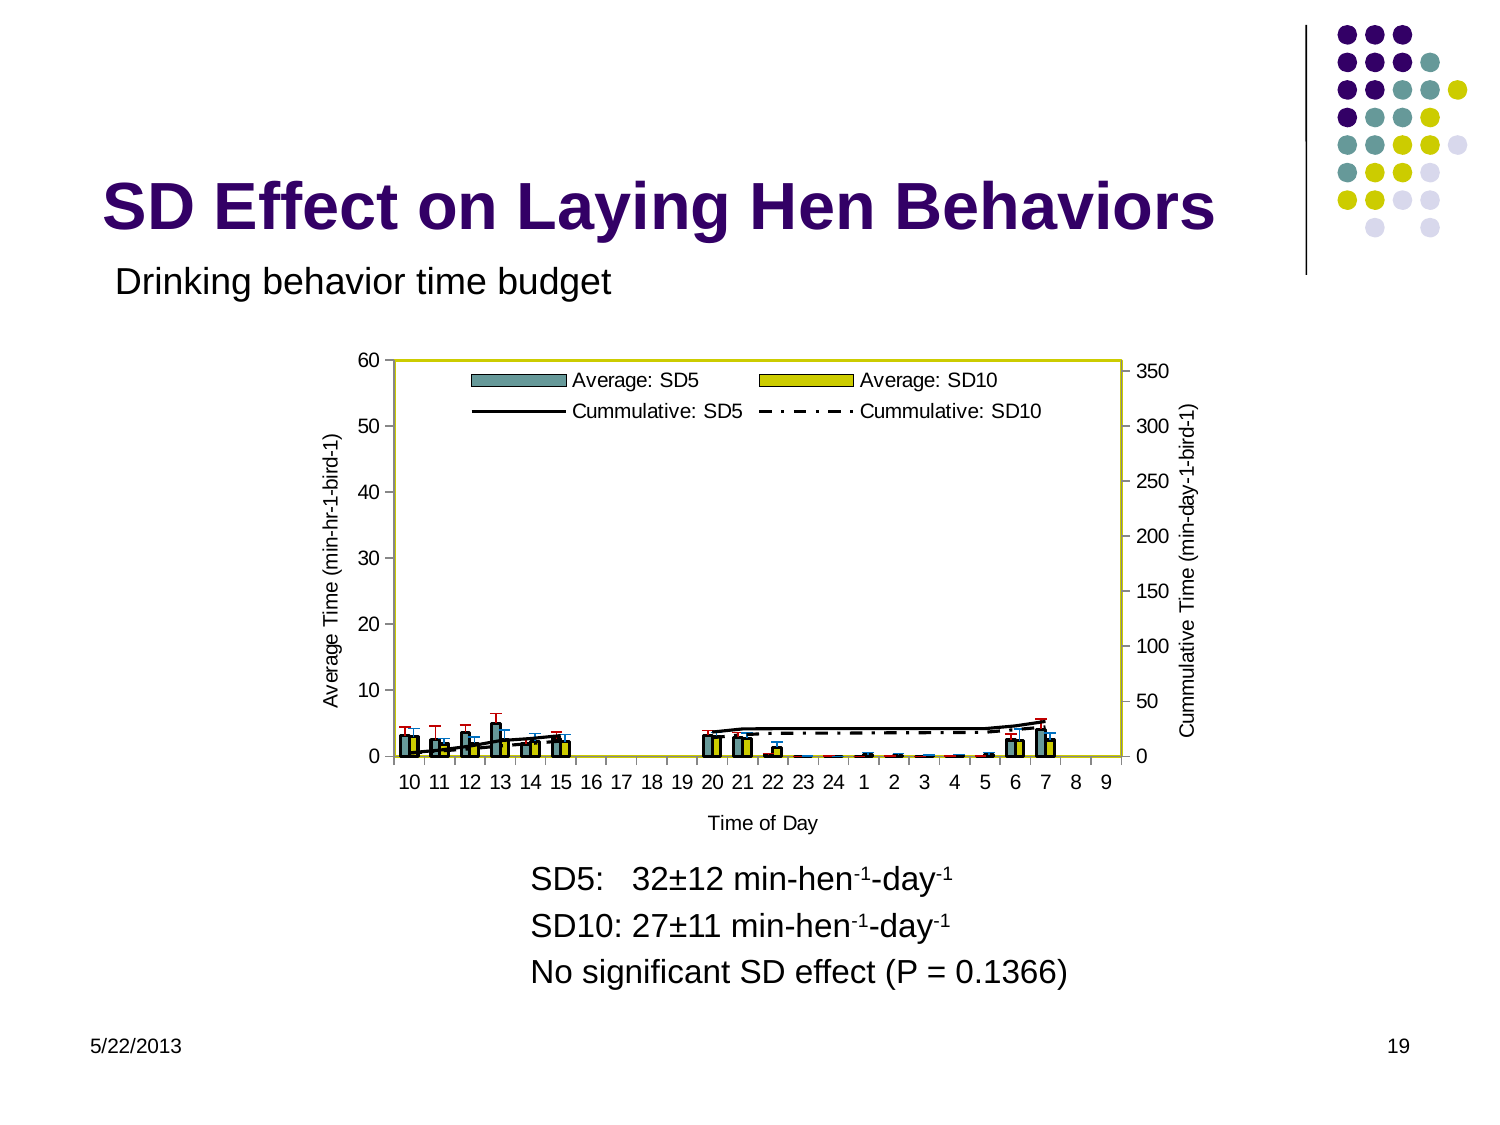

# SD Effect on Laying Hen Behaviors
Drinking behavior time budget

### Chart

| Category |  |  |  |  |
|---|---|---|---|---|
| 10 | 3.0921542246720235 | 2.9510325245931592 | 3.0921542246720235 | 2.9510325245931592 |
| 11 | 2.5375666293312187 | 1.8673970506290594 | 5.629720854003242 | 4.818429575222218 |
| 12 | 3.6450164269475924 | 1.9670572299245894 | 9.274737280950834 | 6.785486805146808 |
| 13 | 4.983360270105916 | 2.5775980295936995 | 14.25809755105675 | 9.363084834740507 |
| 14 | 1.8516695389813373 | 2.2774179788233964 | 16.109767090038087 | 11.640502813563902 |
| 15 | 2.686260741828865 | 2.192009412904065 | 18.79602783186695 | 13.832512226467967 |
| 16 | None | None | None | None |
| 17 | None | None | None | None |
| 18 | None | None | None | None |
| 19 | None | None | None | None |
| 20 | 3.2087065009764144 | 3.043958490201802 | 22.004734332843366 | 16.87647071666977 |
| 21 | 2.883289140286604 | 2.7072167260631073 | 24.88802347312997 | 19.583687442732874 |
| 22 | 0.2189888467417766 | 1.3700838739222554 | 25.107012319871746 | 20.95377131665513 |
| 23 | 0.0 | 0.025907618885290605 | 25.107012319871746 | 20.97967893554042 |
| 24 | 0.00022700187276545033 | 0.0 | 25.107239321744512 | 20.97967893554042 |
| 1 | 0.0 | 0.21254649927579986 | 25.107239321744512 | 21.19222543481622 |
| 2 | 0.0018279447046726835 | 0.17941600348371264 | 25.109067266449184 | 21.371641438299932 |
| 3 | 0.0 | 0.07021391198352246 | 25.109067266449184 | 21.441855350283454 |
| 4 | 0.02902691274784298 | 0.13158662011010794 | 25.138094179197026 | 21.573441970393564 |
| 5 | 0.01759899434318039 | 0.25410791966466034 | 25.155693173540207 | 21.827549890058226 |
| 6 | 2.4639333974652744 | 2.3840556024495183 | 27.619626571005483 | 24.211605492507744 |
| 7 | 4.068896459563644 | 2.476898213445261 | 31.688523030569126 | 26.688503705953003 |
| 8 | None | None | None | None |
| 9 | None | None | None | None |
SD5:   32±12 min-hen-1-day-1
SD10: 27±11 min-hen-1-day-1
No significant SD effect (P = 0.1366)
5/22/2013
19